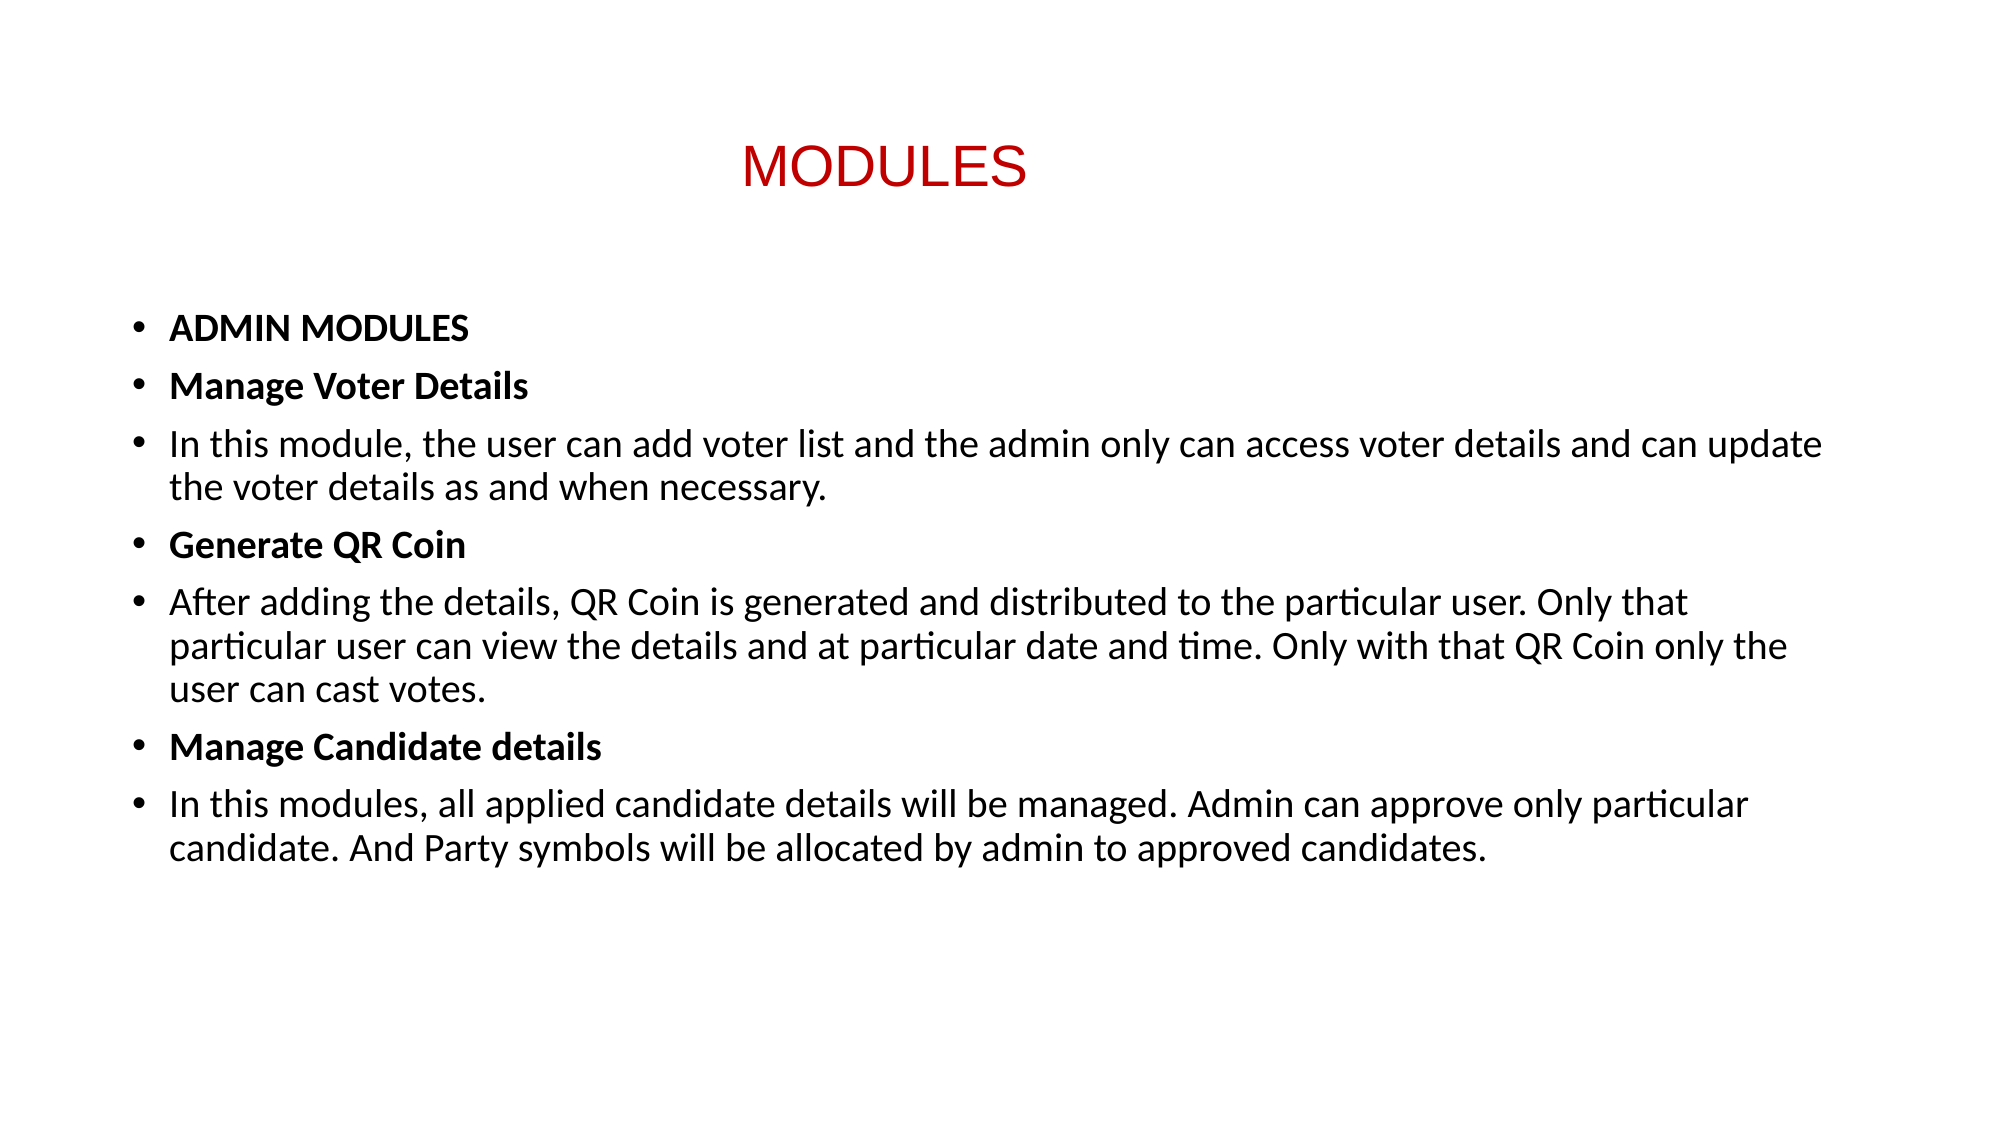

# MODULES
ADMIN MODULES
Manage Voter Details
In this module, the user can add voter list and the admin only can access voter details and can update the voter details as and when necessary.
Generate QR Coin
After adding the details, QR Coin is generated and distributed to the particular user. Only that particular user can view the details and at particular date and time. Only with that QR Coin only the user can cast votes.
Manage Candidate details
In this modules, all applied candidate details will be managed. Admin can approve only particular candidate. And Party symbols will be allocated by admin to approved candidates.